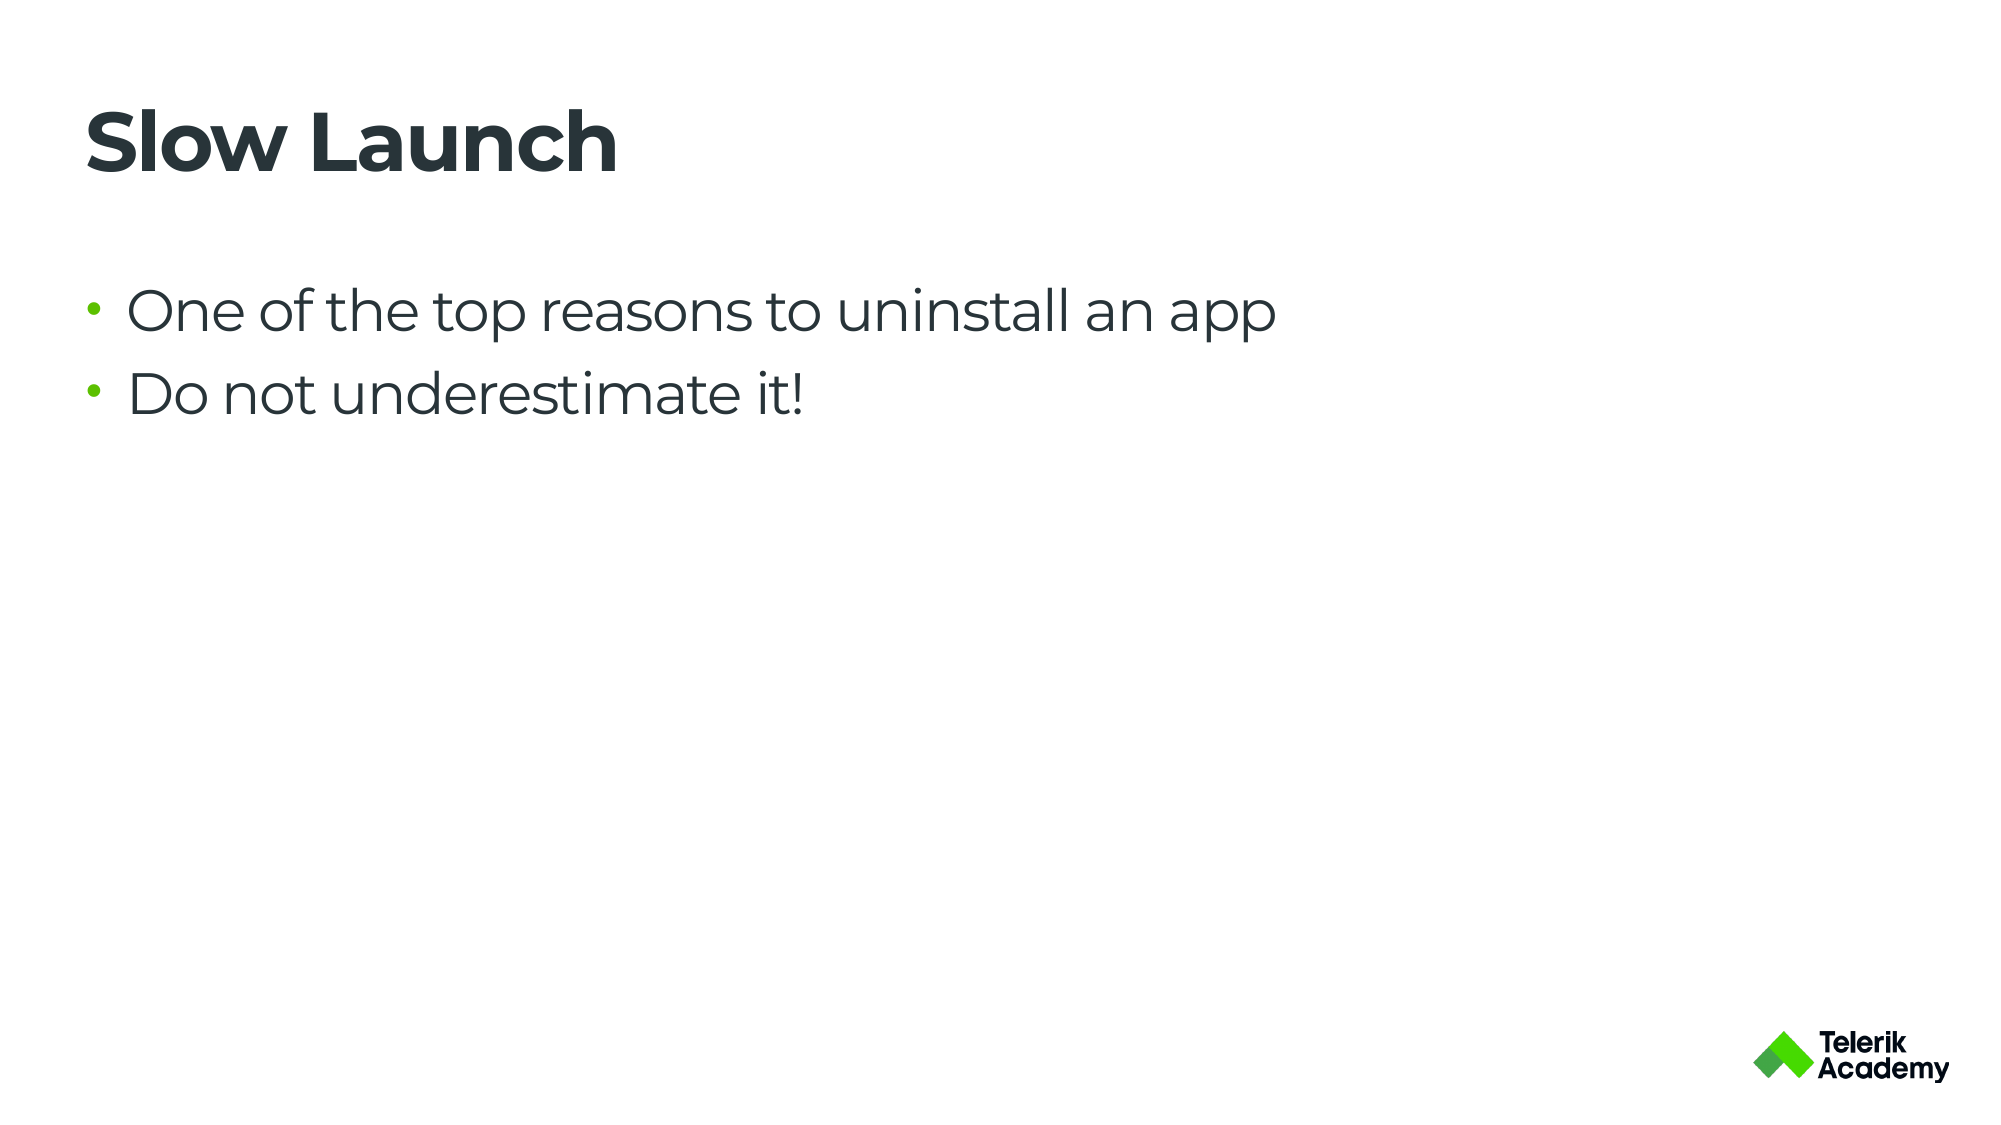

# Slow Launch
One of the top reasons to uninstall an app
Do not underestimate it!